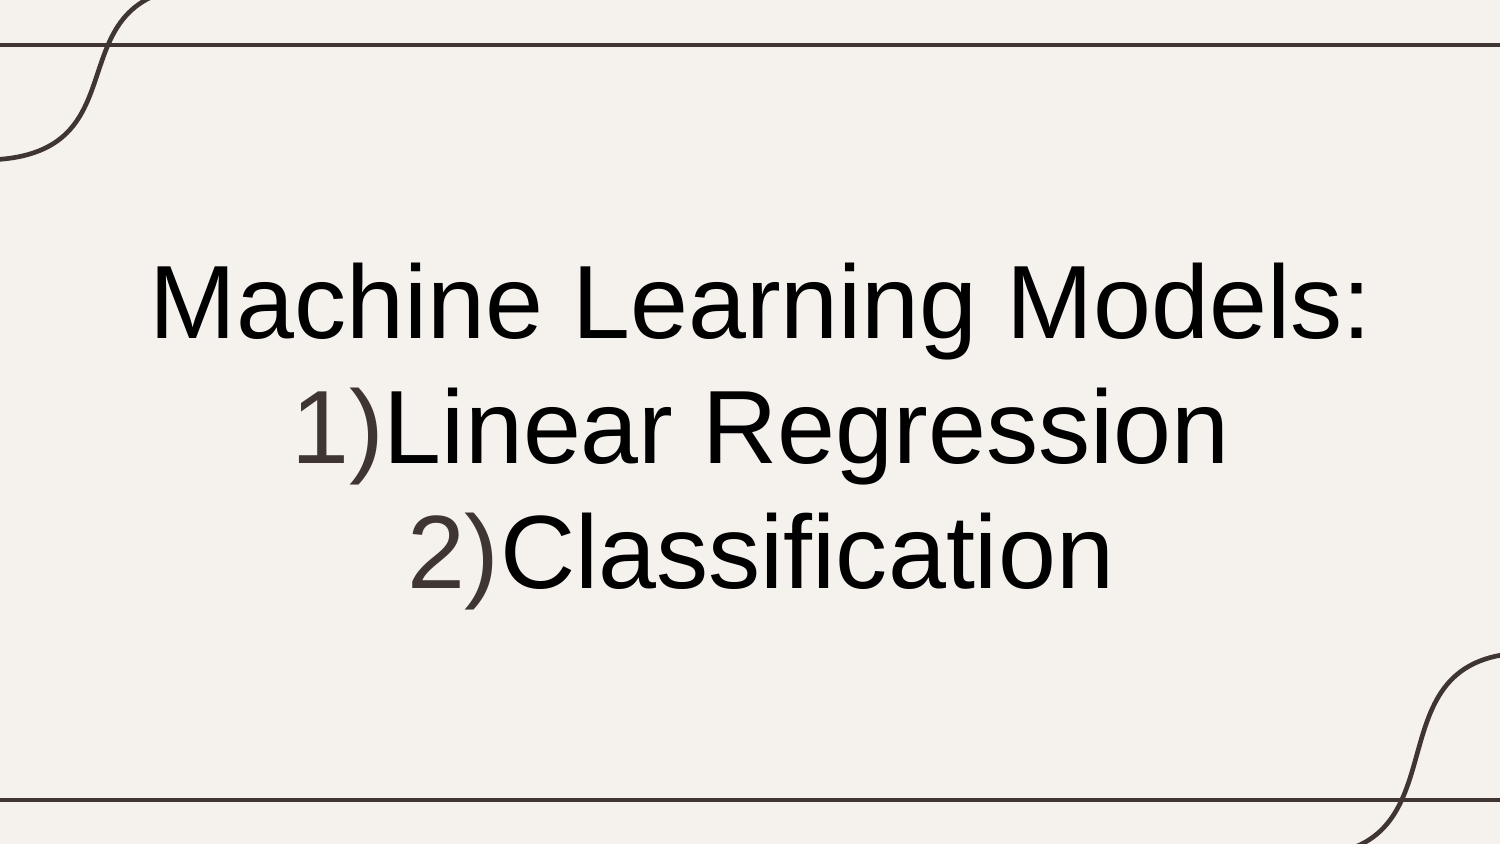

# Machine Learning Models:
Linear Regression
Classification